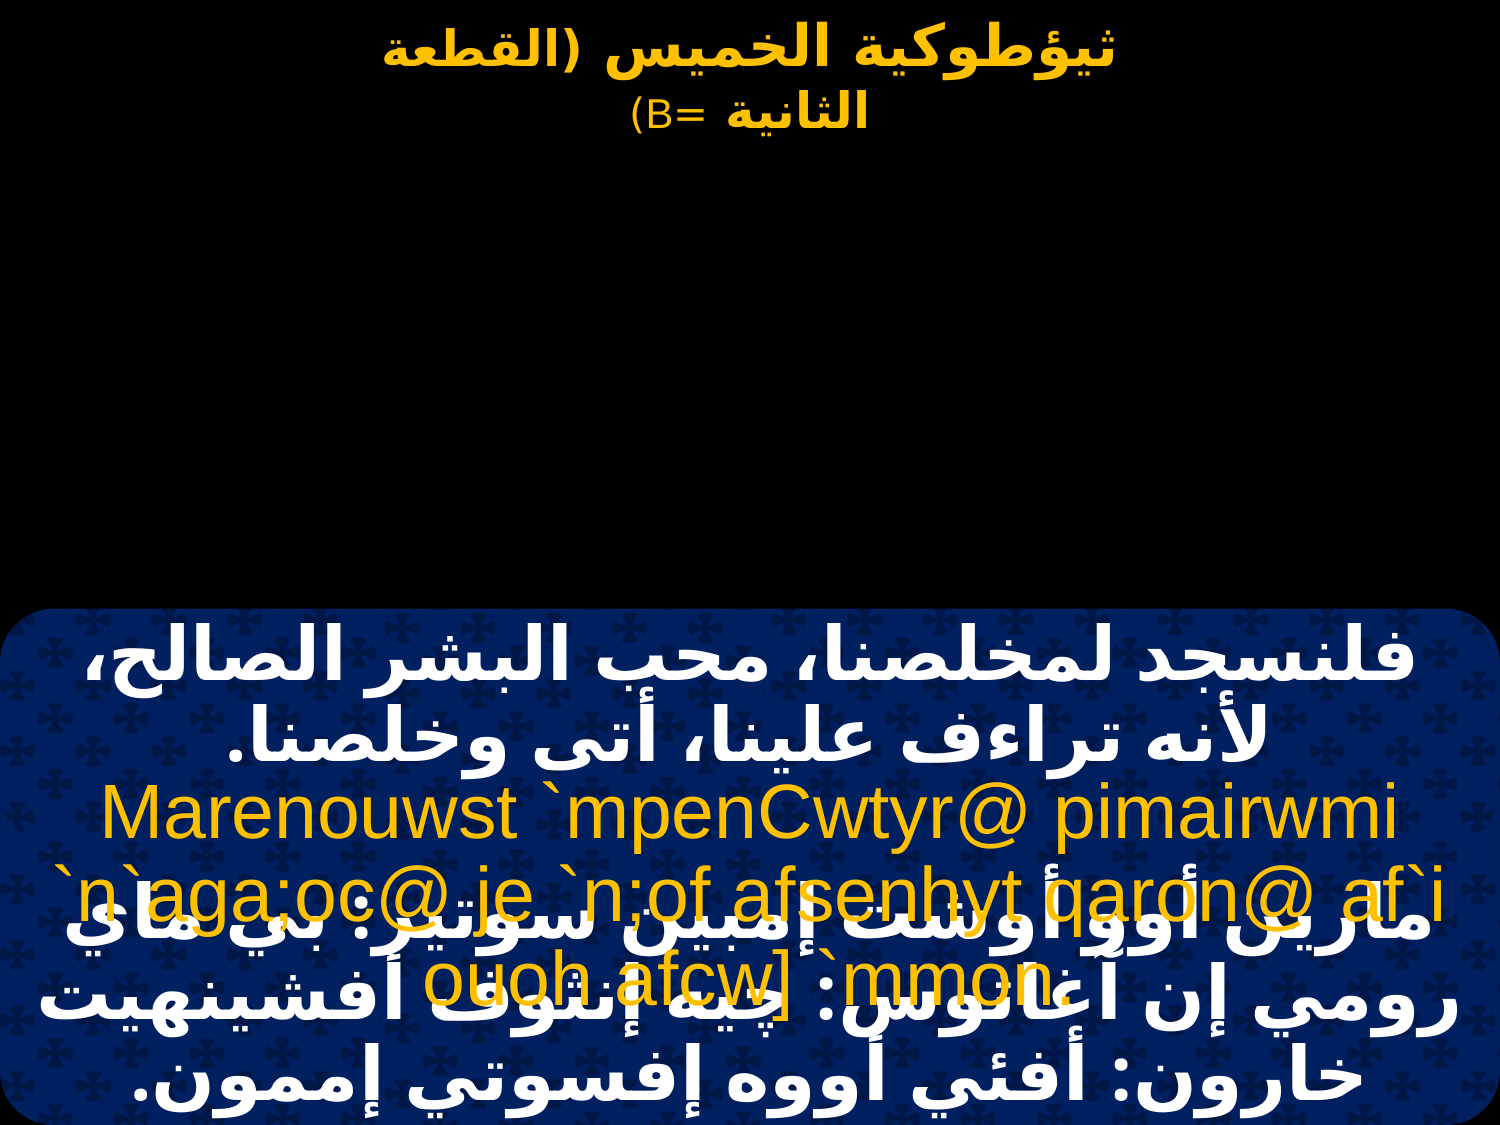

فلنسجد لمخلصنا، محب البشر الصالح، لأنه تراءف علينا، أتى وخلصنا.
Marenouwst `mpenCwtyr@ pimairwmi `n`aga;oc@ je `n;of afsenhyt qaron@ af`i ouoh afcw] `mmon.

مارين أوو أوشت إمبين سوتير: بي ماي رومي إن آغاثوس: چيه إنثوف أفشينهيت خارون: أفئي أووه إفسوتي إممون.